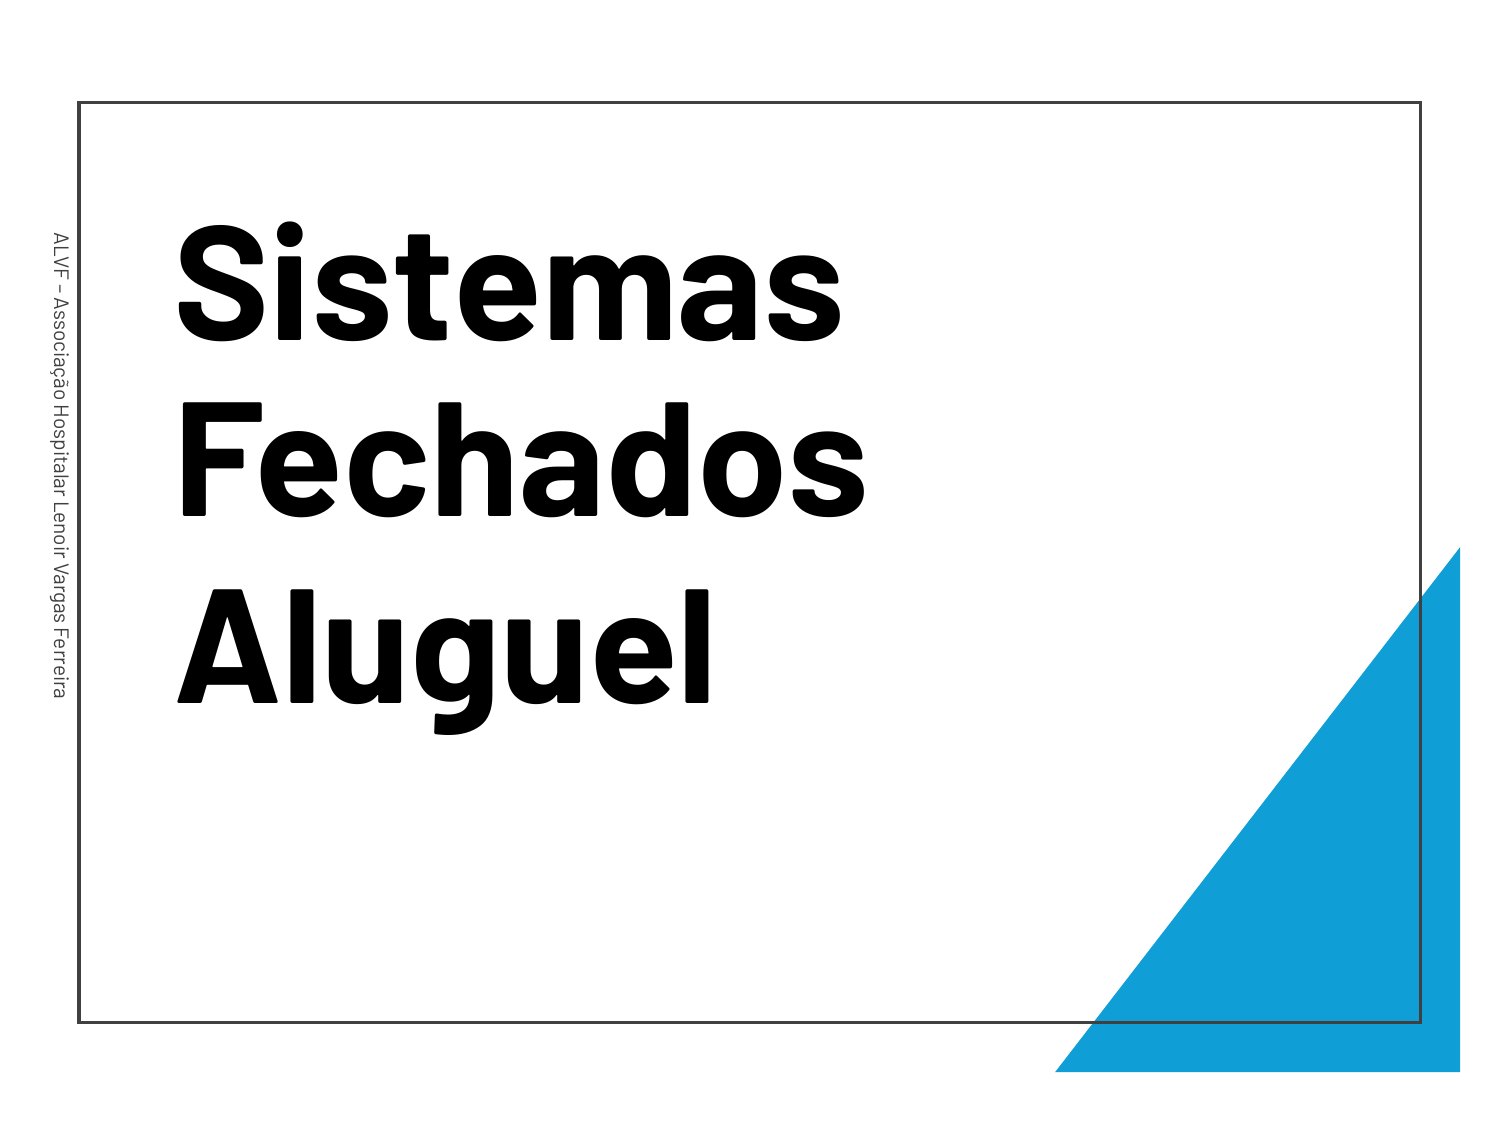

Sistemas Fechados
Aluguel
ALVF – Associação Hospitalar Lenoir Vargas Ferreira